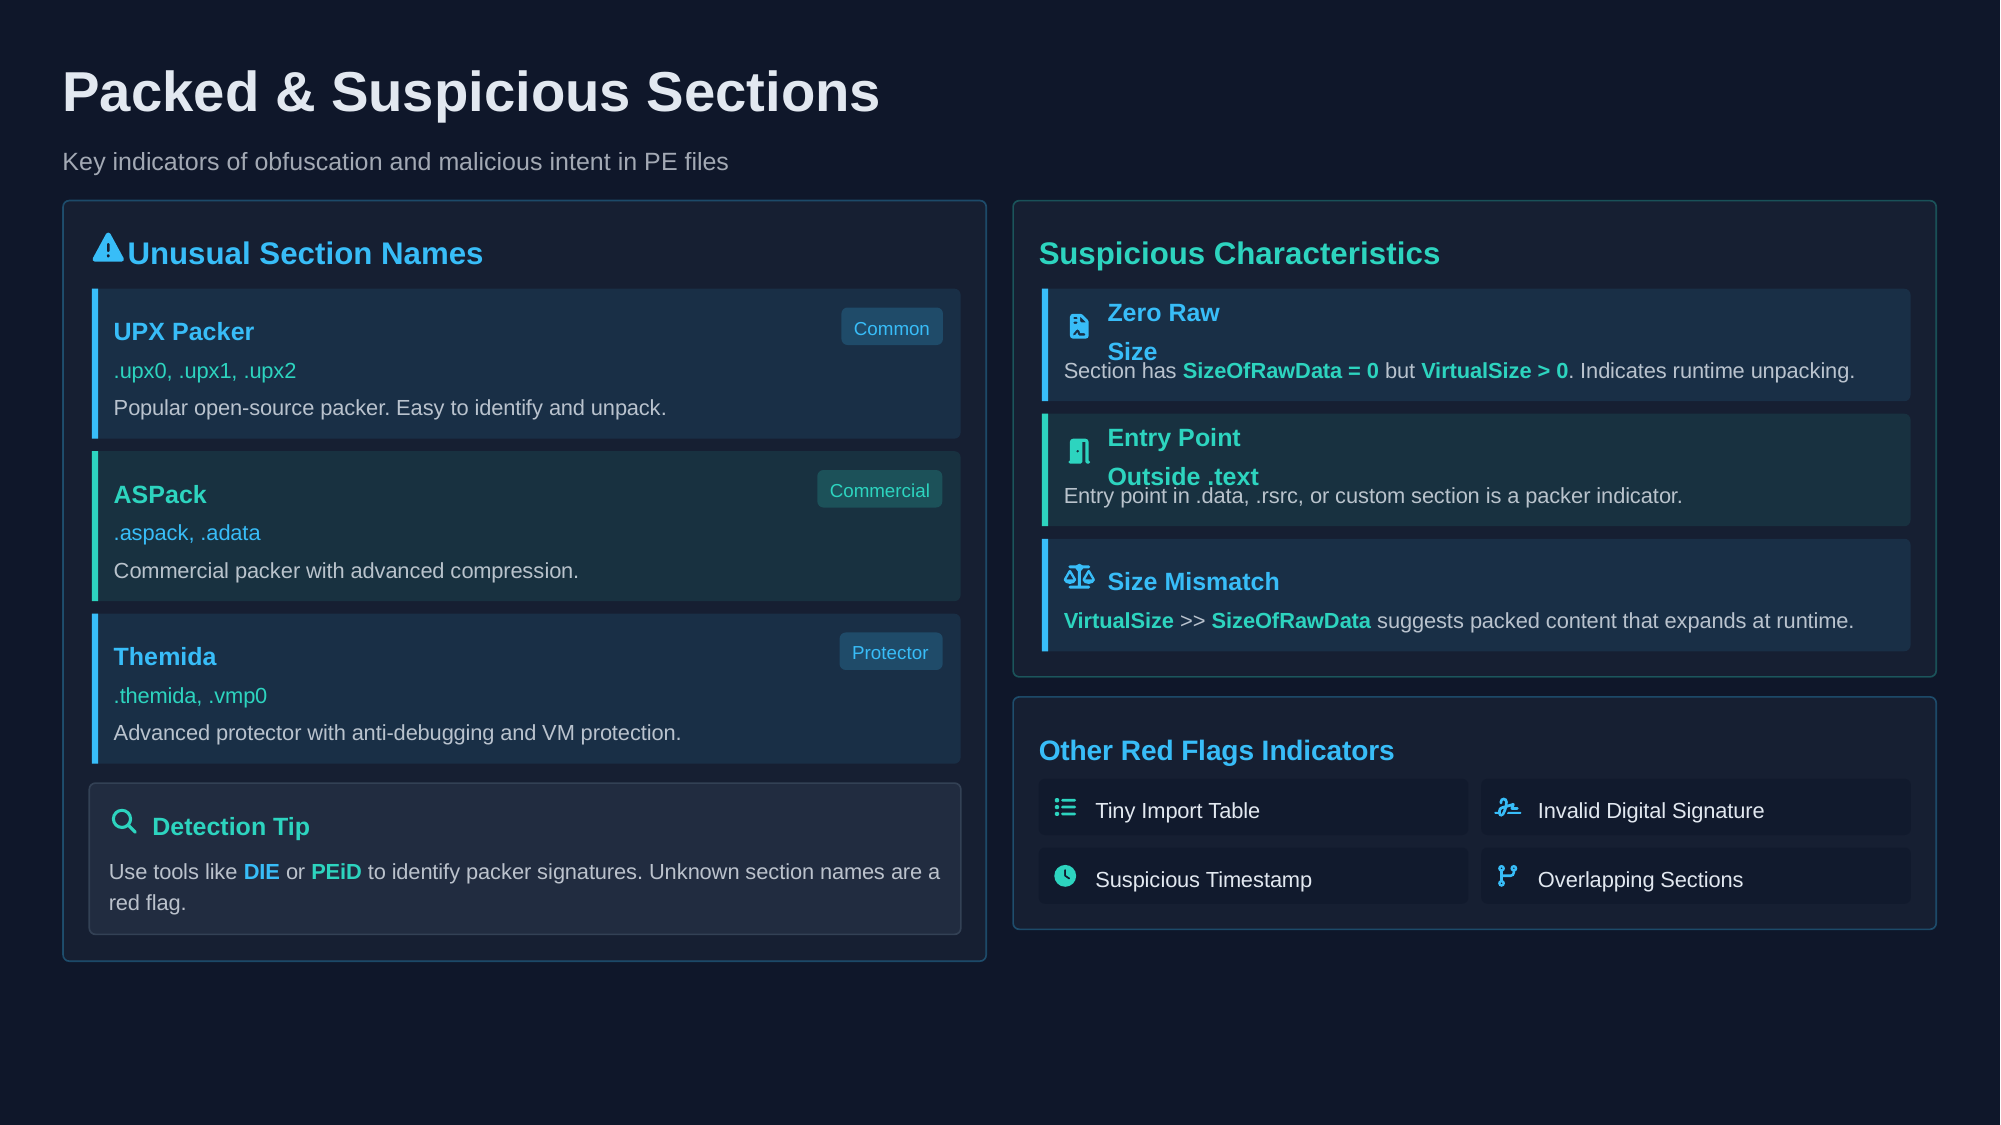

Packed & Suspicious Sections
Key indicators of obfuscation and malicious intent in PE files

Unusual Section Names
Suspicious Characteristics

UPX Packer

Common
Zero Raw Size

.upx0, .upx1, .upx2
Section has SizeOfRawData = 0 but VirtualSize > 0. Indicates runtime unpacking.
Popular open-source packer. Easy to identify and unpack.

Entry Point Outside .text

ASPack

Commercial
Entry point in .data, .rsrc, or custom section is a packer indicator.
.aspack, .adata

Commercial packer with advanced compression.
Size Mismatch

VirtualSize >> SizeOfRawData suggests packed content that expands at runtime.

Themida

Protector
.themida, .vmp0

Advanced protector with anti-debugging and VM protection.
Other Red Flags Indicators

Tiny Import Table
Invalid Digital Signature

Detection Tip

Use tools like DIE or PEiD to identify packer signatures. Unknown section names are a red flag.
Suspicious Timestamp
Overlapping Sections